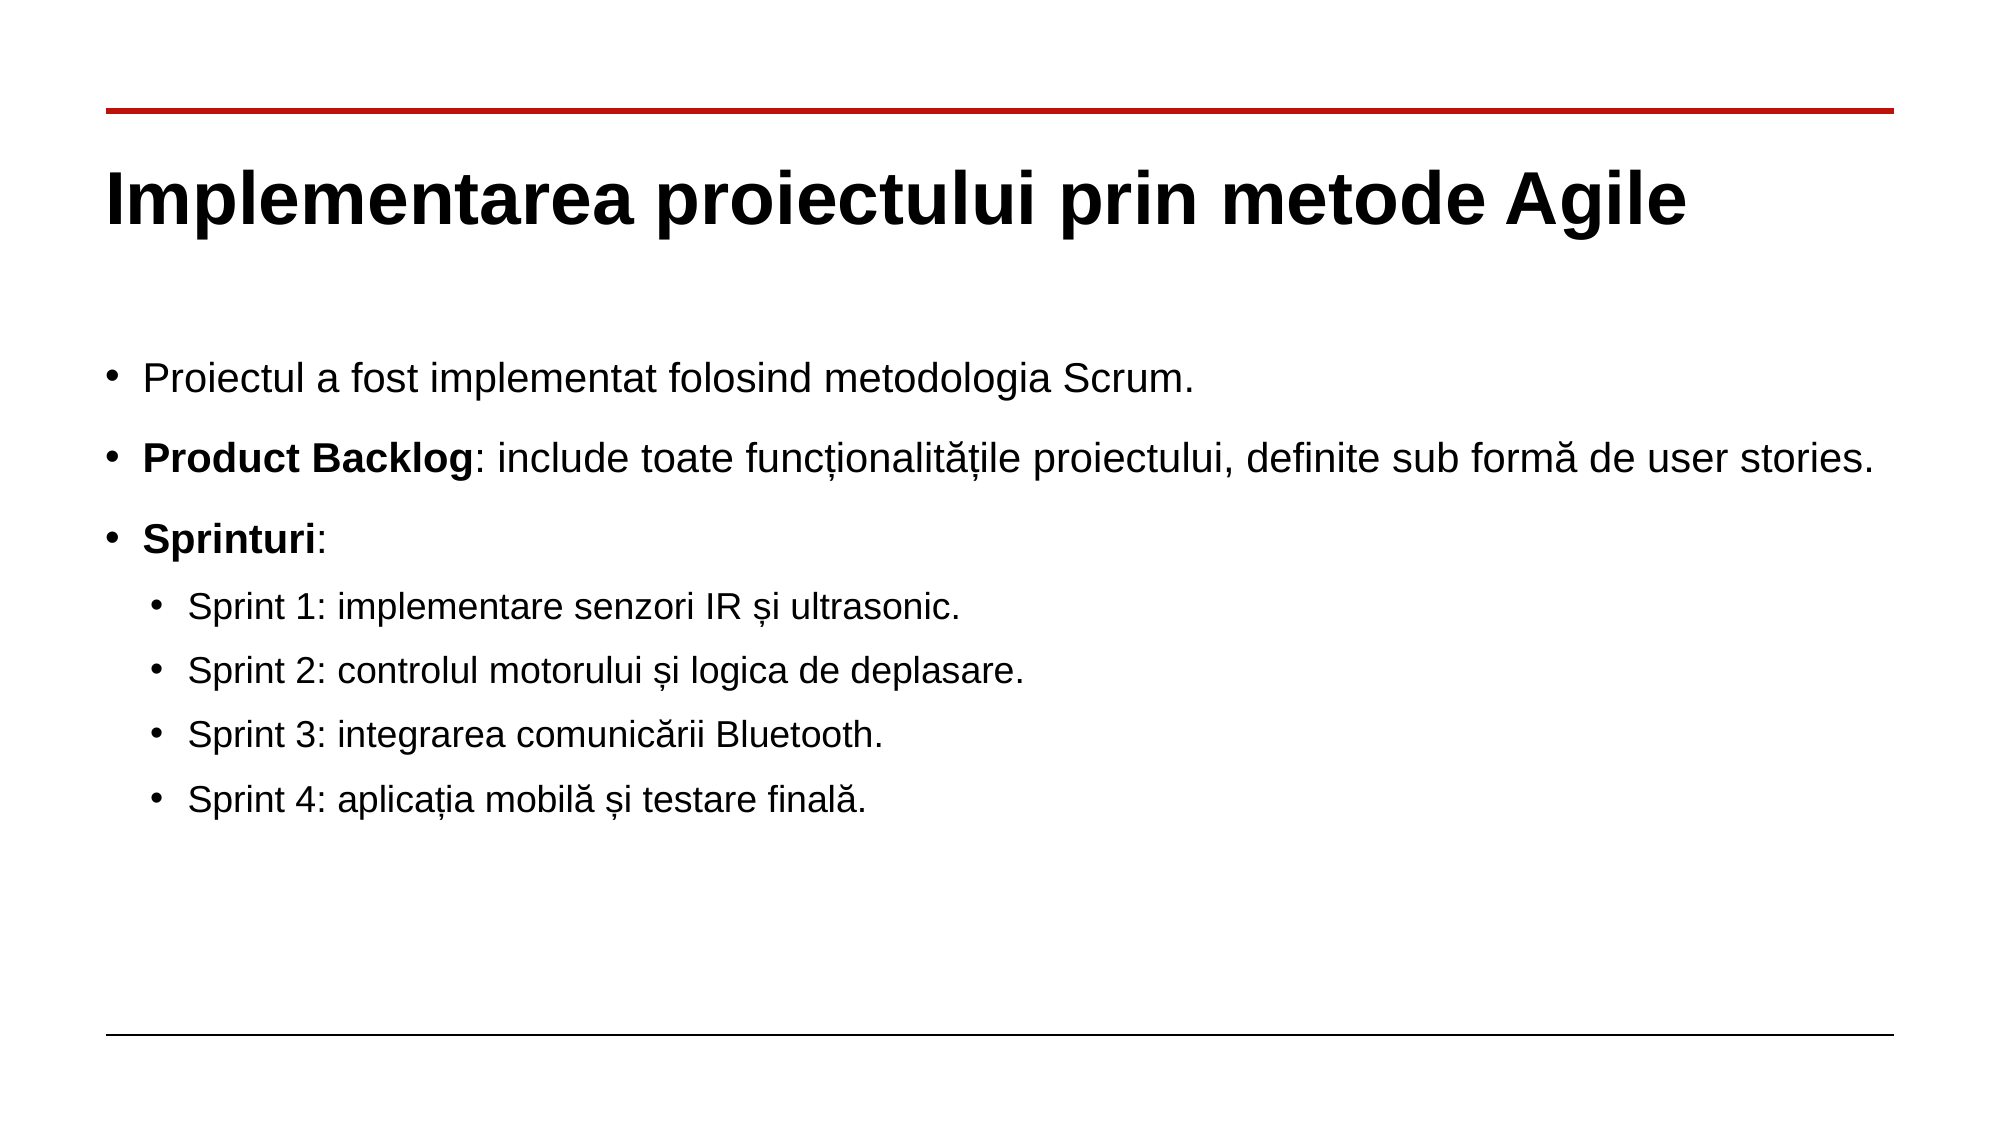

# Implementarea proiectului prin metode Agile

Proiectul a fost implementat folosind metodologia Scrum.
Product Backlog: include toate funcționalitățile proiectului, definite sub formă de user stories.
Sprinturi:
Sprint 1: implementare senzori IR și ultrasonic.
Sprint 2: controlul motorului și logica de deplasare.
Sprint 3: integrarea comunicării Bluetooth.
Sprint 4: aplicația mobilă și testare finală.